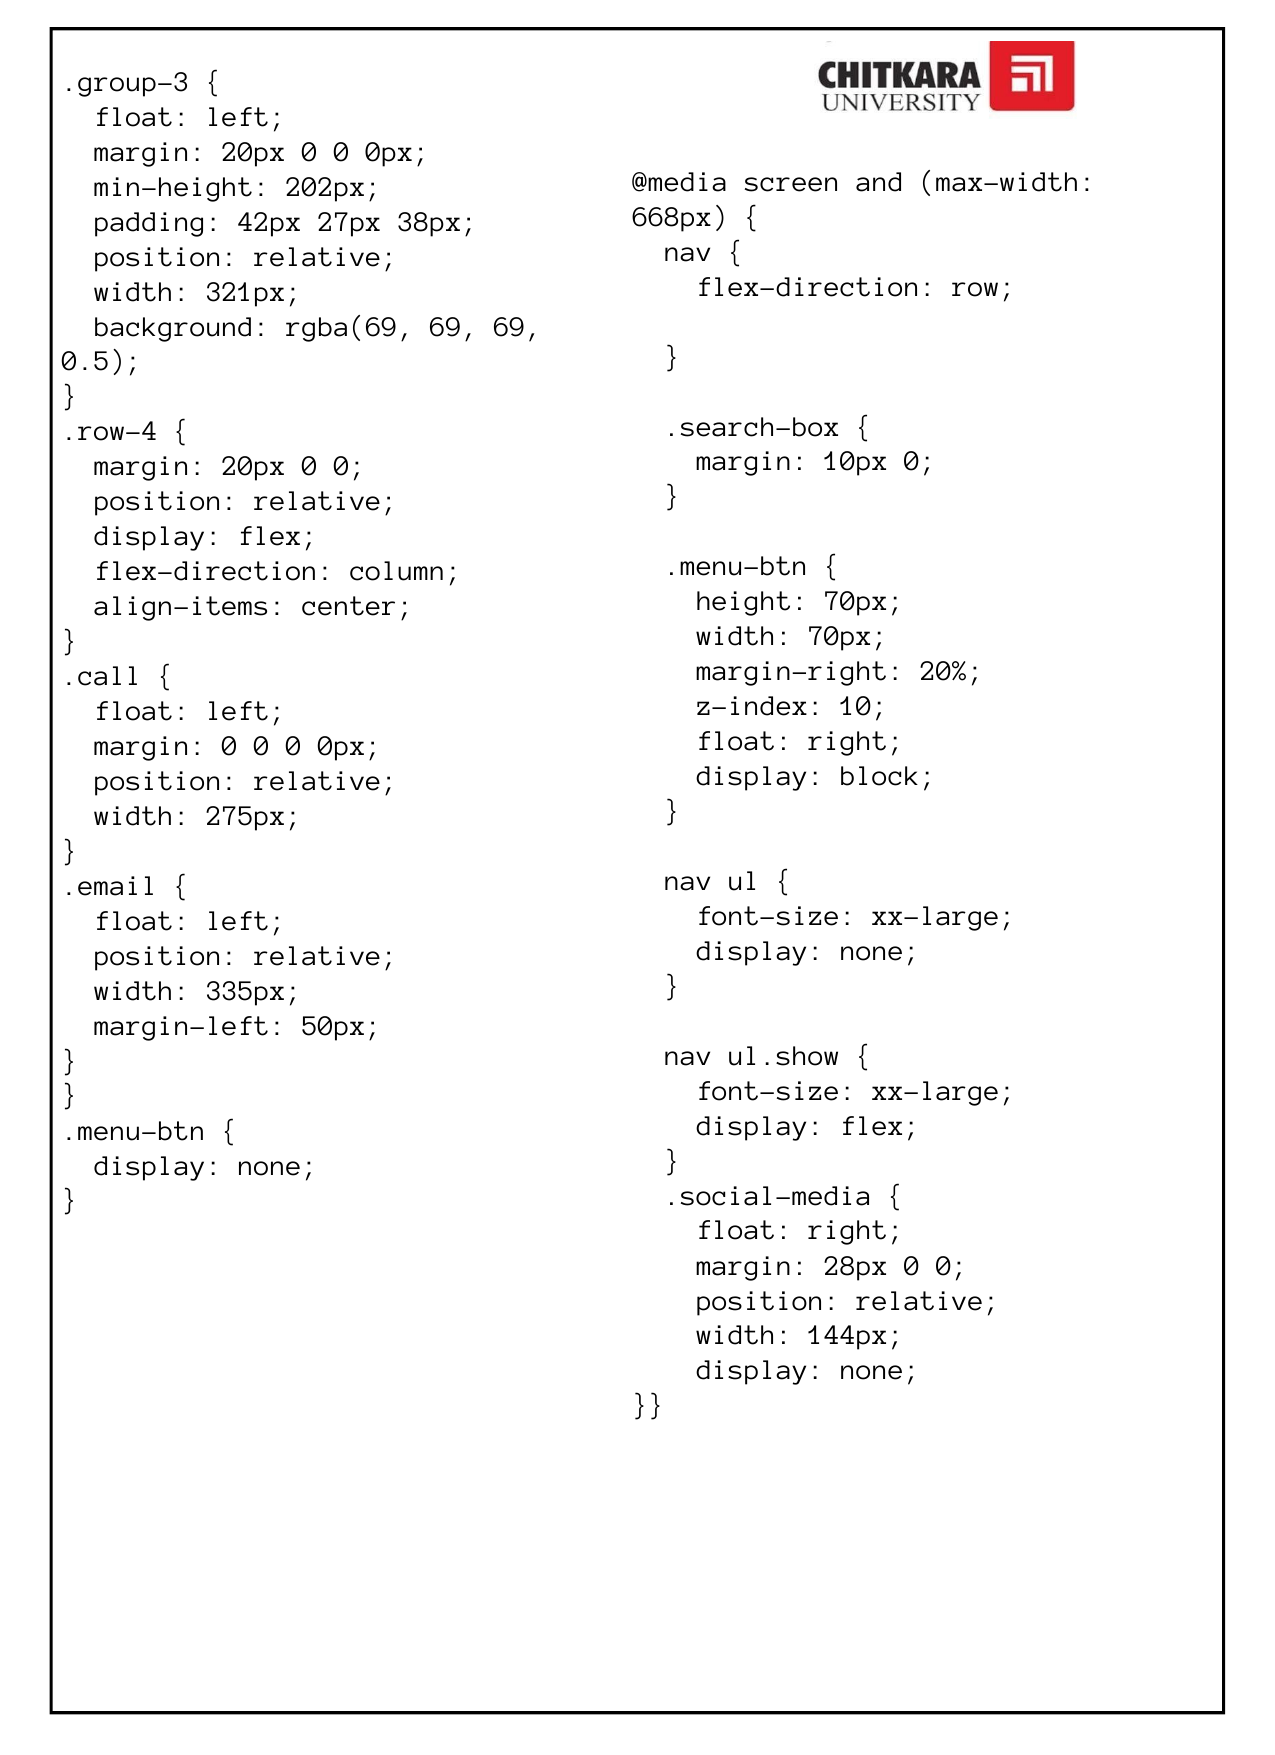

.group-3 {
  float: left;
  margin: 20px 0 0 0px;
  min-height: 202px;
  padding: 42px 27px 38px;
  position: relative;
  width: 321px;
  background: rgba(69, 69, 69, 0.5);
}
.row-4 {
  margin: 20px 0 0;
  position: relative;
  display: flex;
  flex-direction: column;
  align-items: center;
}
.call {
  float: left;
  margin: 0 0 0 0px;
  position: relative;
  width: 275px;
}
.email {
  float: left;
  position: relative;
  width: 335px;
  margin-left: 50px;
}
}
.menu-btn {
  display: none;
}

@media screen and (max-width: 668px) {
  nav {
    flex-direction: row;

  }
  .search-box {
    margin: 10px 0;
  }
  .menu-btn {
    height: 70px;
    width: 70px;
    margin-right: 20%;
    z-index: 10;
    float: right;
    display: block;
  }
  nav ul {
    font-size: xx-large;
    display: none;
  }
  nav ul.show {
    font-size: xx-large;
    display: flex;
  }
  .social-media {
    float: right;
    margin: 28px 0 0;
    position: relative;
    width: 144px;
    display: none;
}}